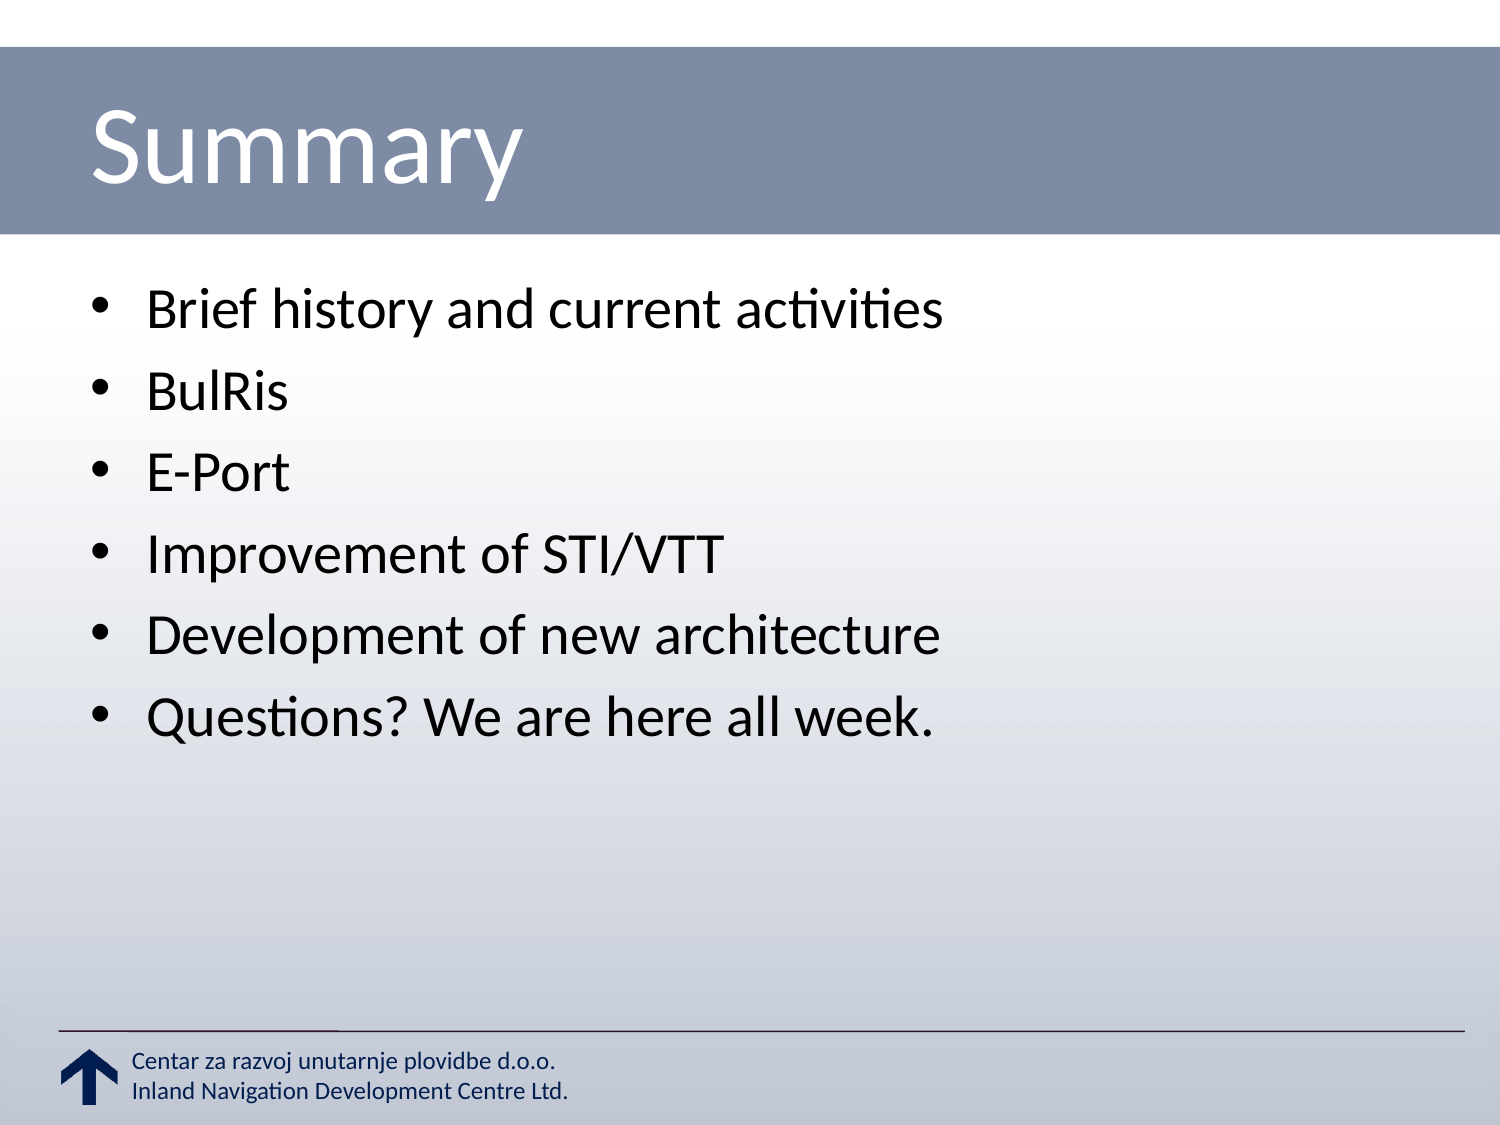

# Summary
Brief history and current activities
BulRis
E-Port
Improvement of STI/VTT
Development of new architecture
Questions? We are here all week.